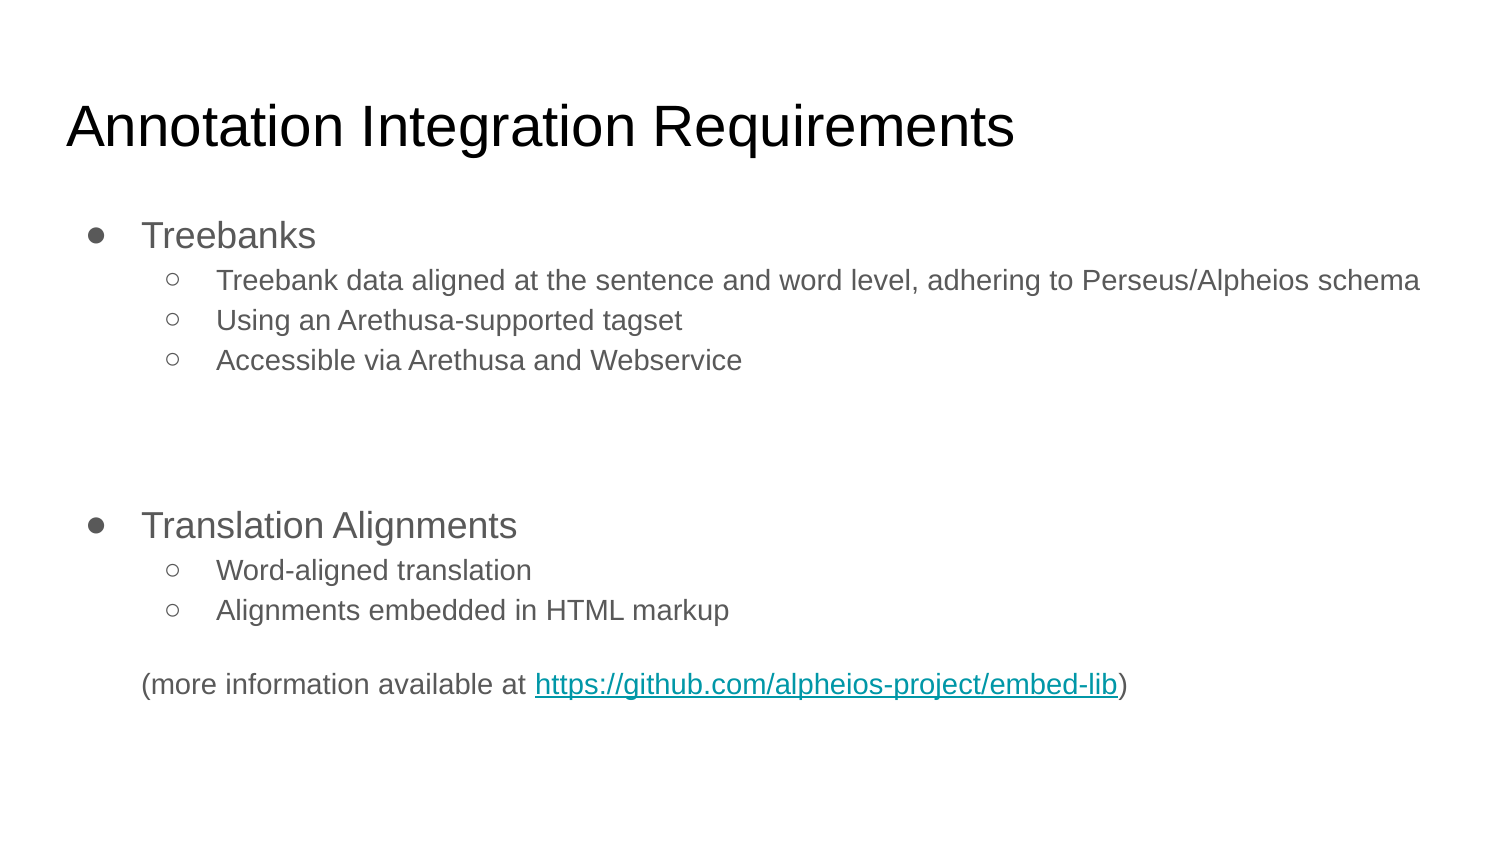

# Annotation Integration Requirements
Treebanks
Treebank data aligned at the sentence and word level, adhering to Perseus/Alpheios schema
Using an Arethusa-supported tagset
Accessible via Arethusa and Webservice

Translation Alignments
Word-aligned translation
Alignments embedded in HTML markup
(more information available at https://github.com/alpheios-project/embed-lib)